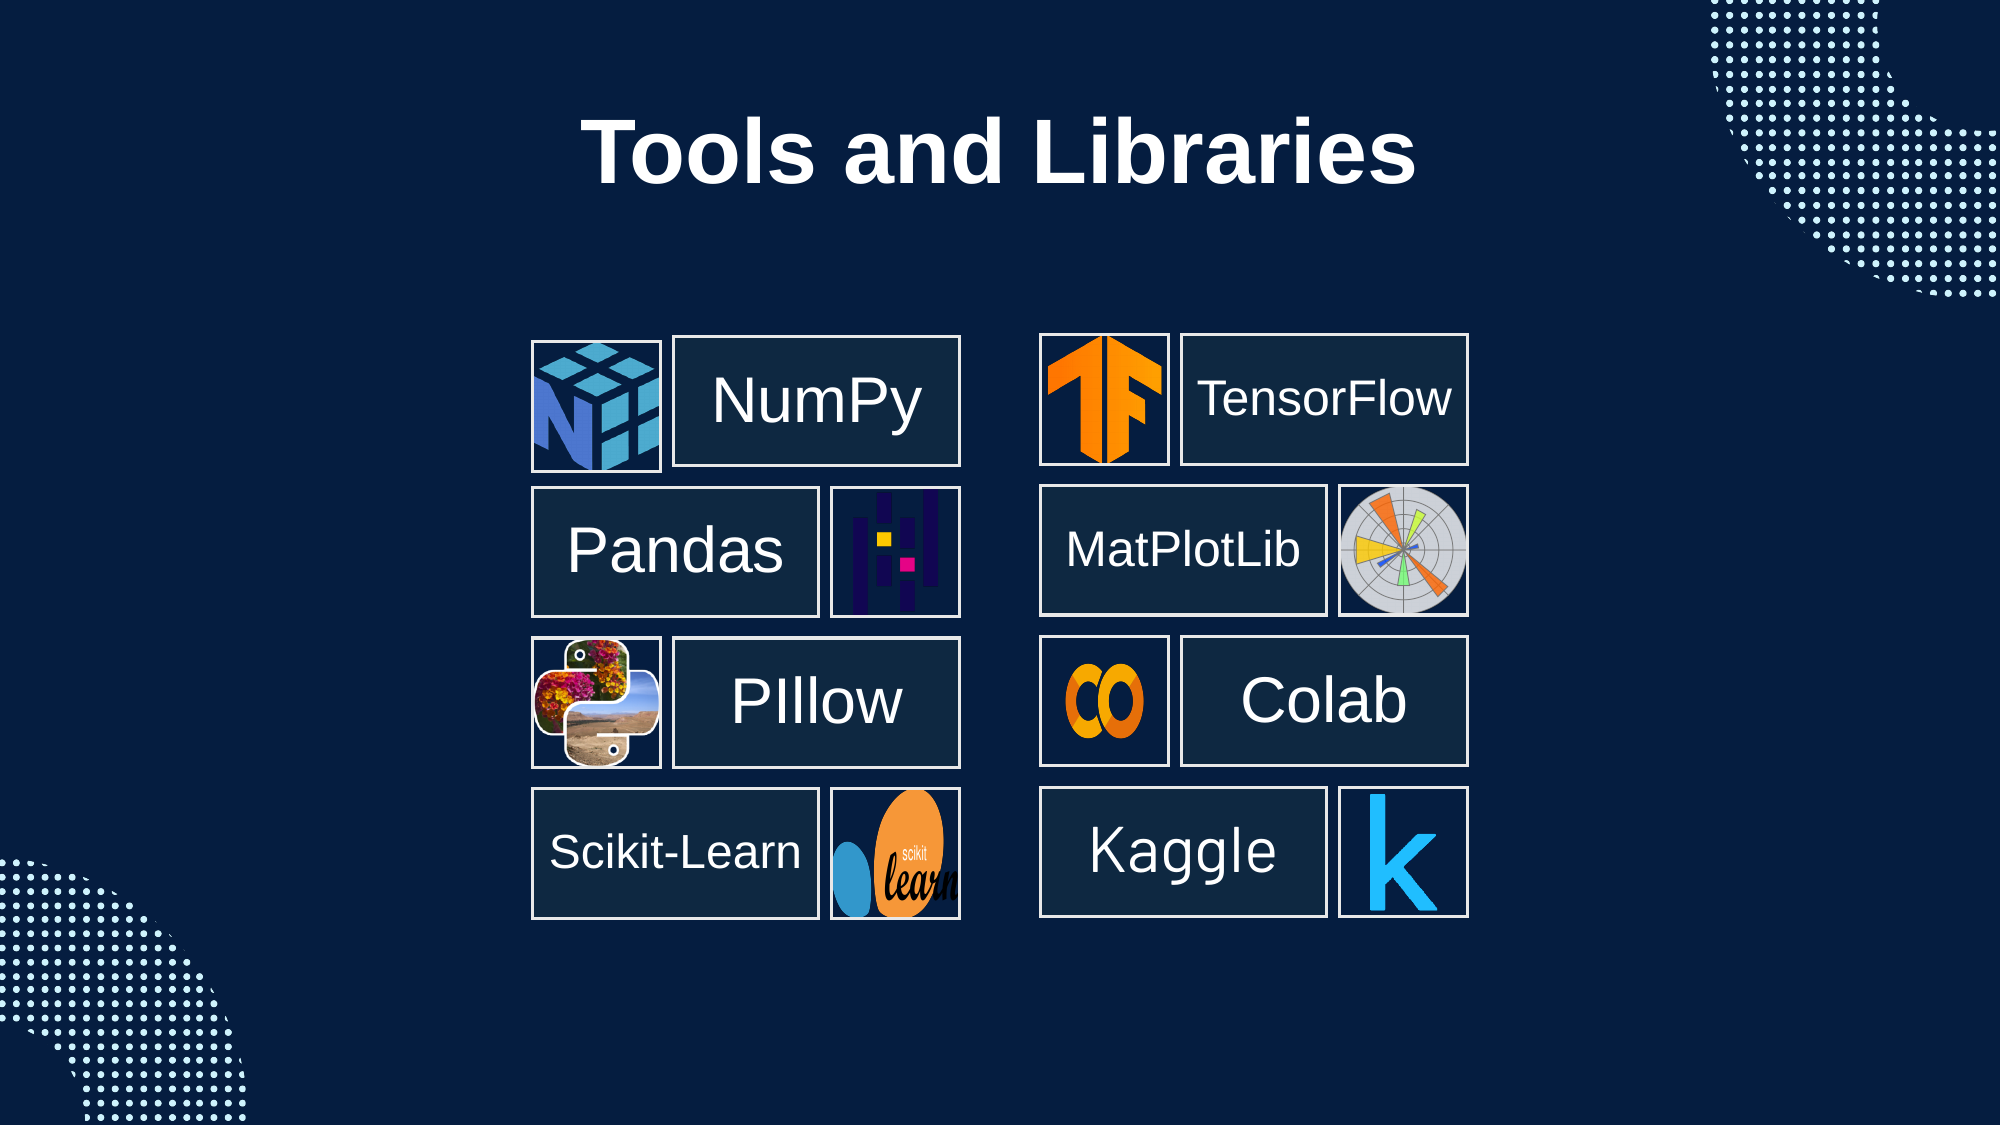

# Tools and Libraries
TensorFlow
MatPlotLib
Colab
Kaggle
NumPy
Pandas
PIllow
Scikit-Learn